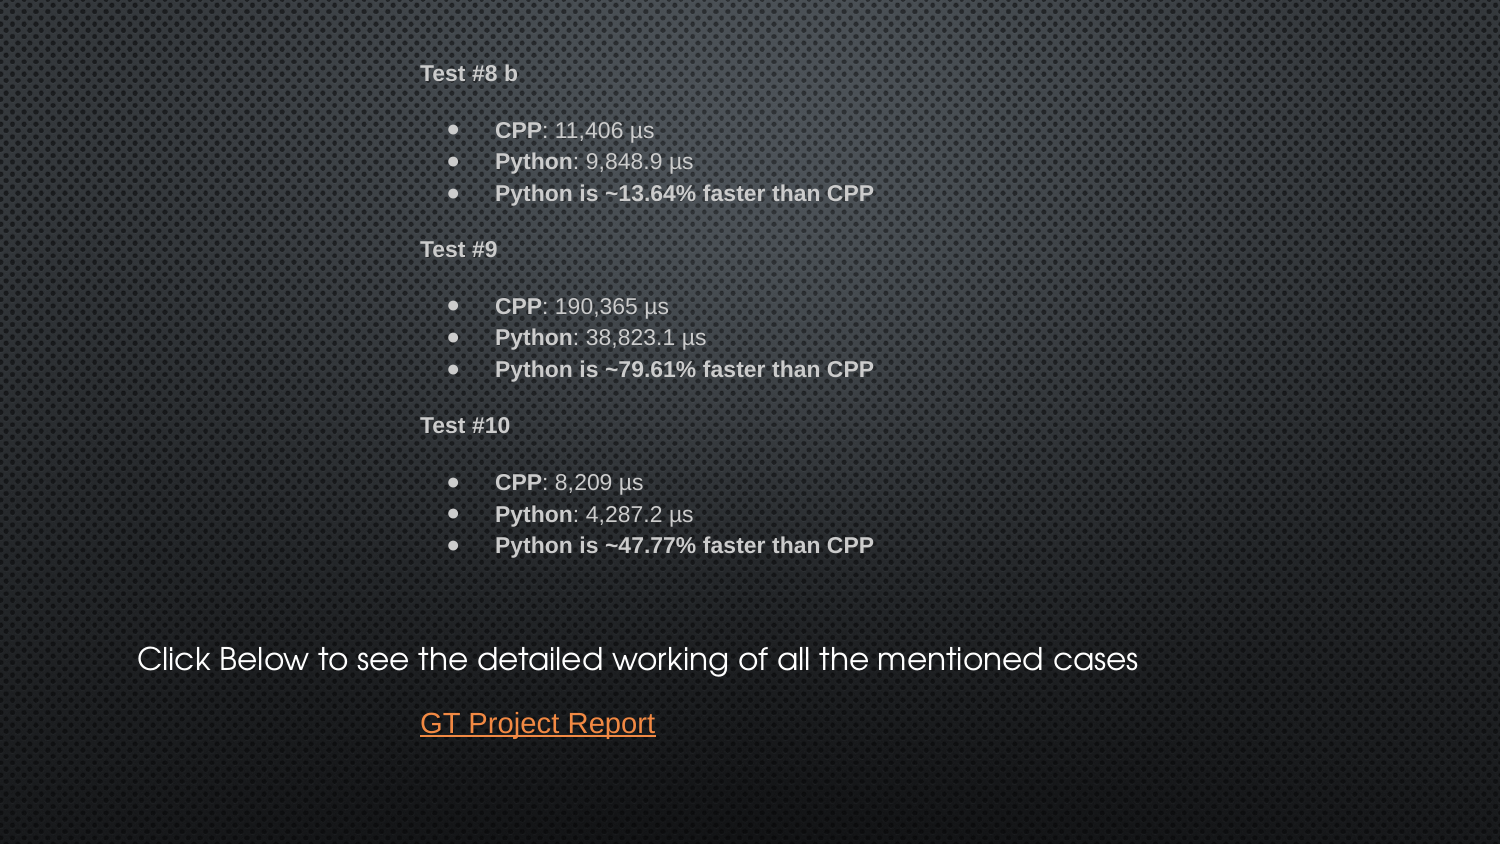

Test #8 b
CPP: 11,406 µs
Python: 9,848.9 µs
Python is ~13.64% faster than CPP
Test #9
CPP: 190,365 µs
Python: 38,823.1 µs
Python is ~79.61% faster than CPP
Test #10
CPP: 8,209 µs
Python: 4,287.2 µs
Python is ~47.77% faster than CPP
Click Below to see the detailed working of all the mentioned cases
GT Project Report